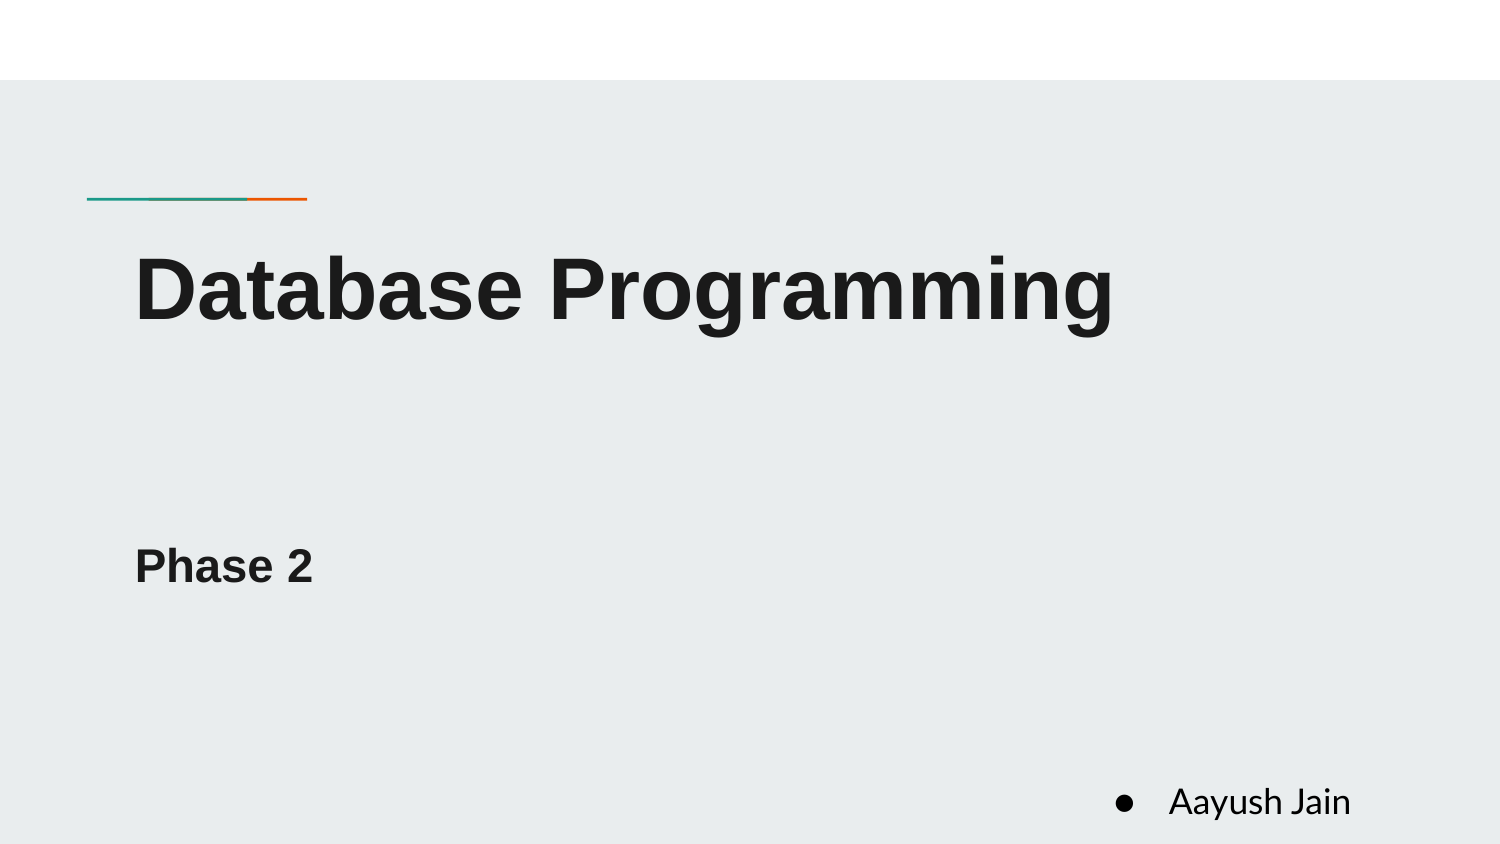

# Database Programming
Phase 2

Aayush Jain